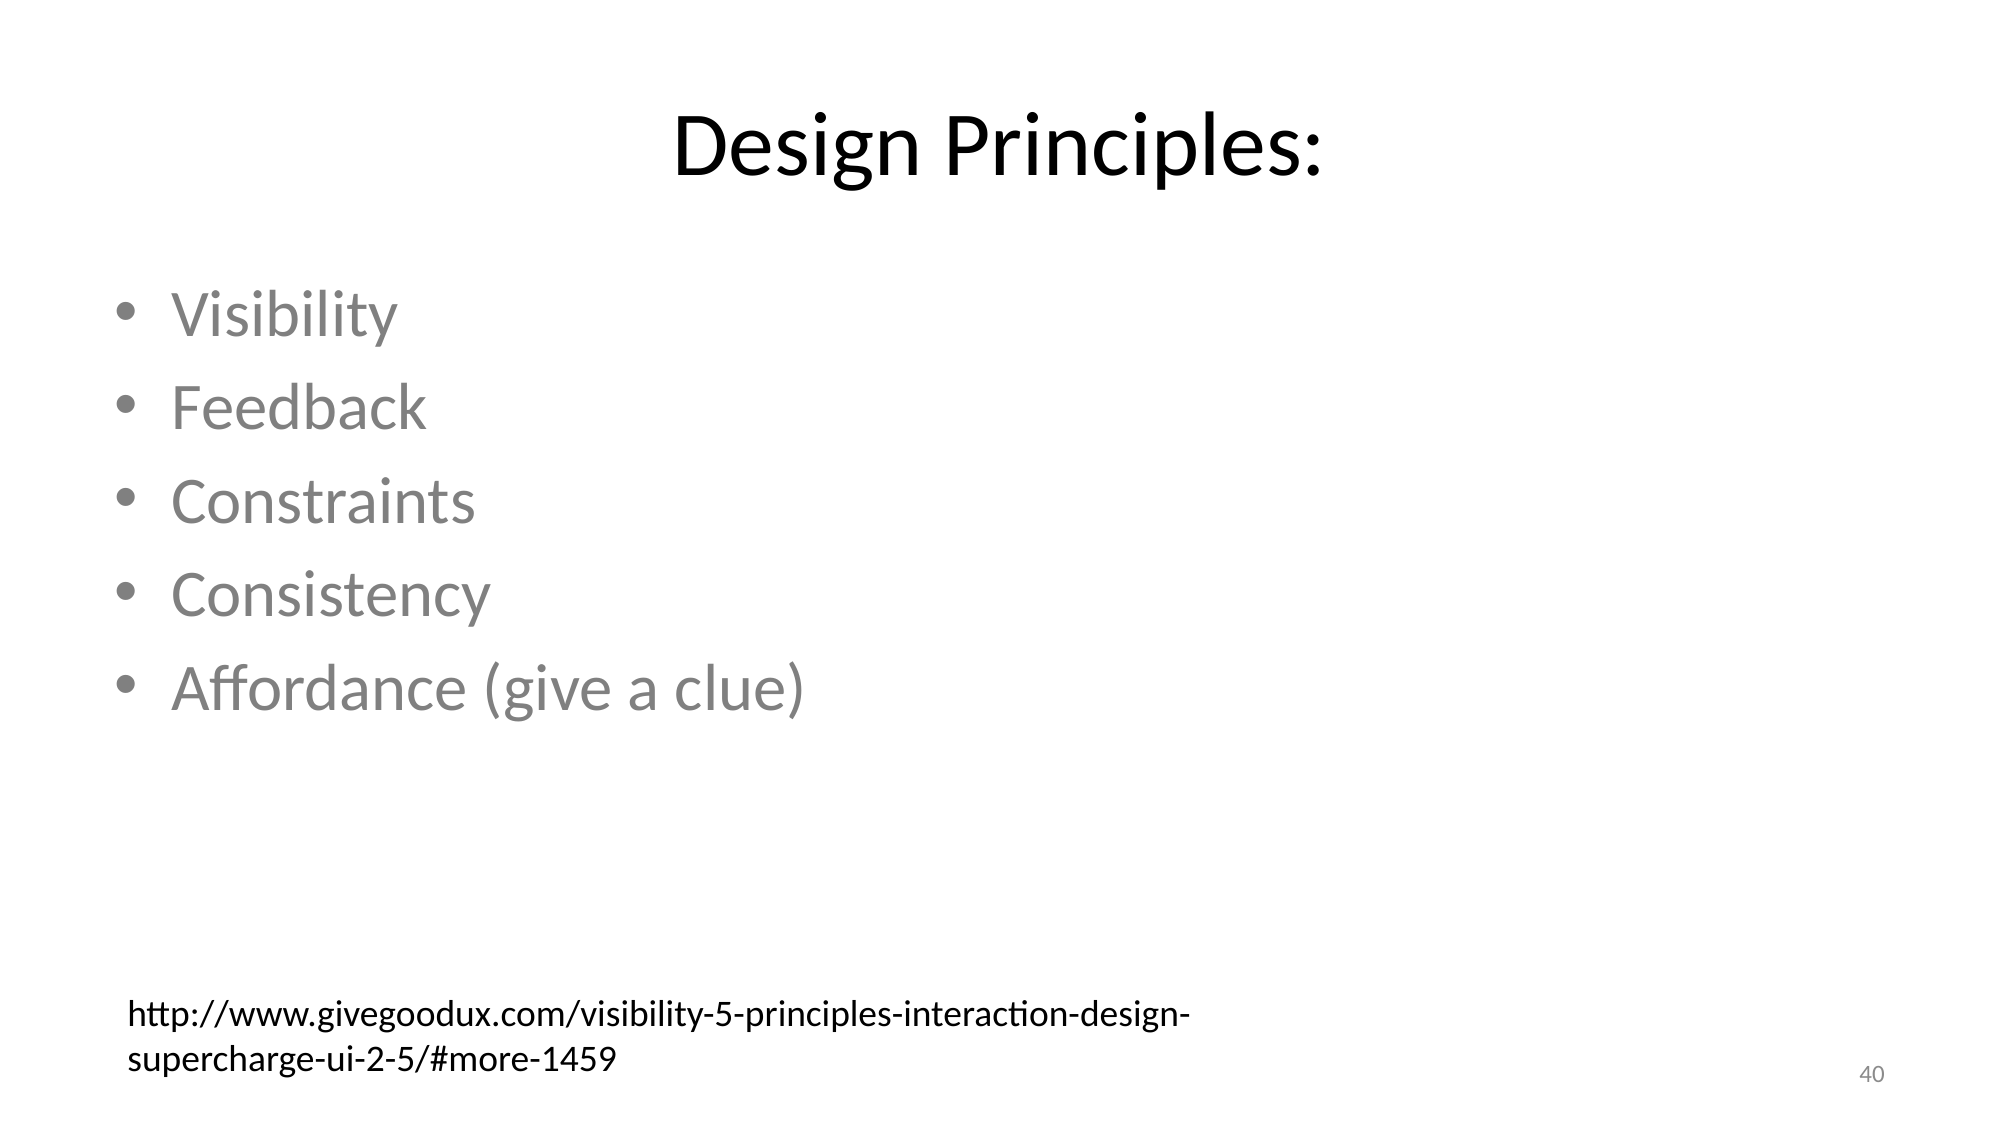

# Design Principles:
Visibility
Feedback
Constraints
Consistency
Affordance (give a clue)

http://www.givegoodux.com/visibility-5-principles-interaction-design-supercharge-ui-2-5/#more-1459
40